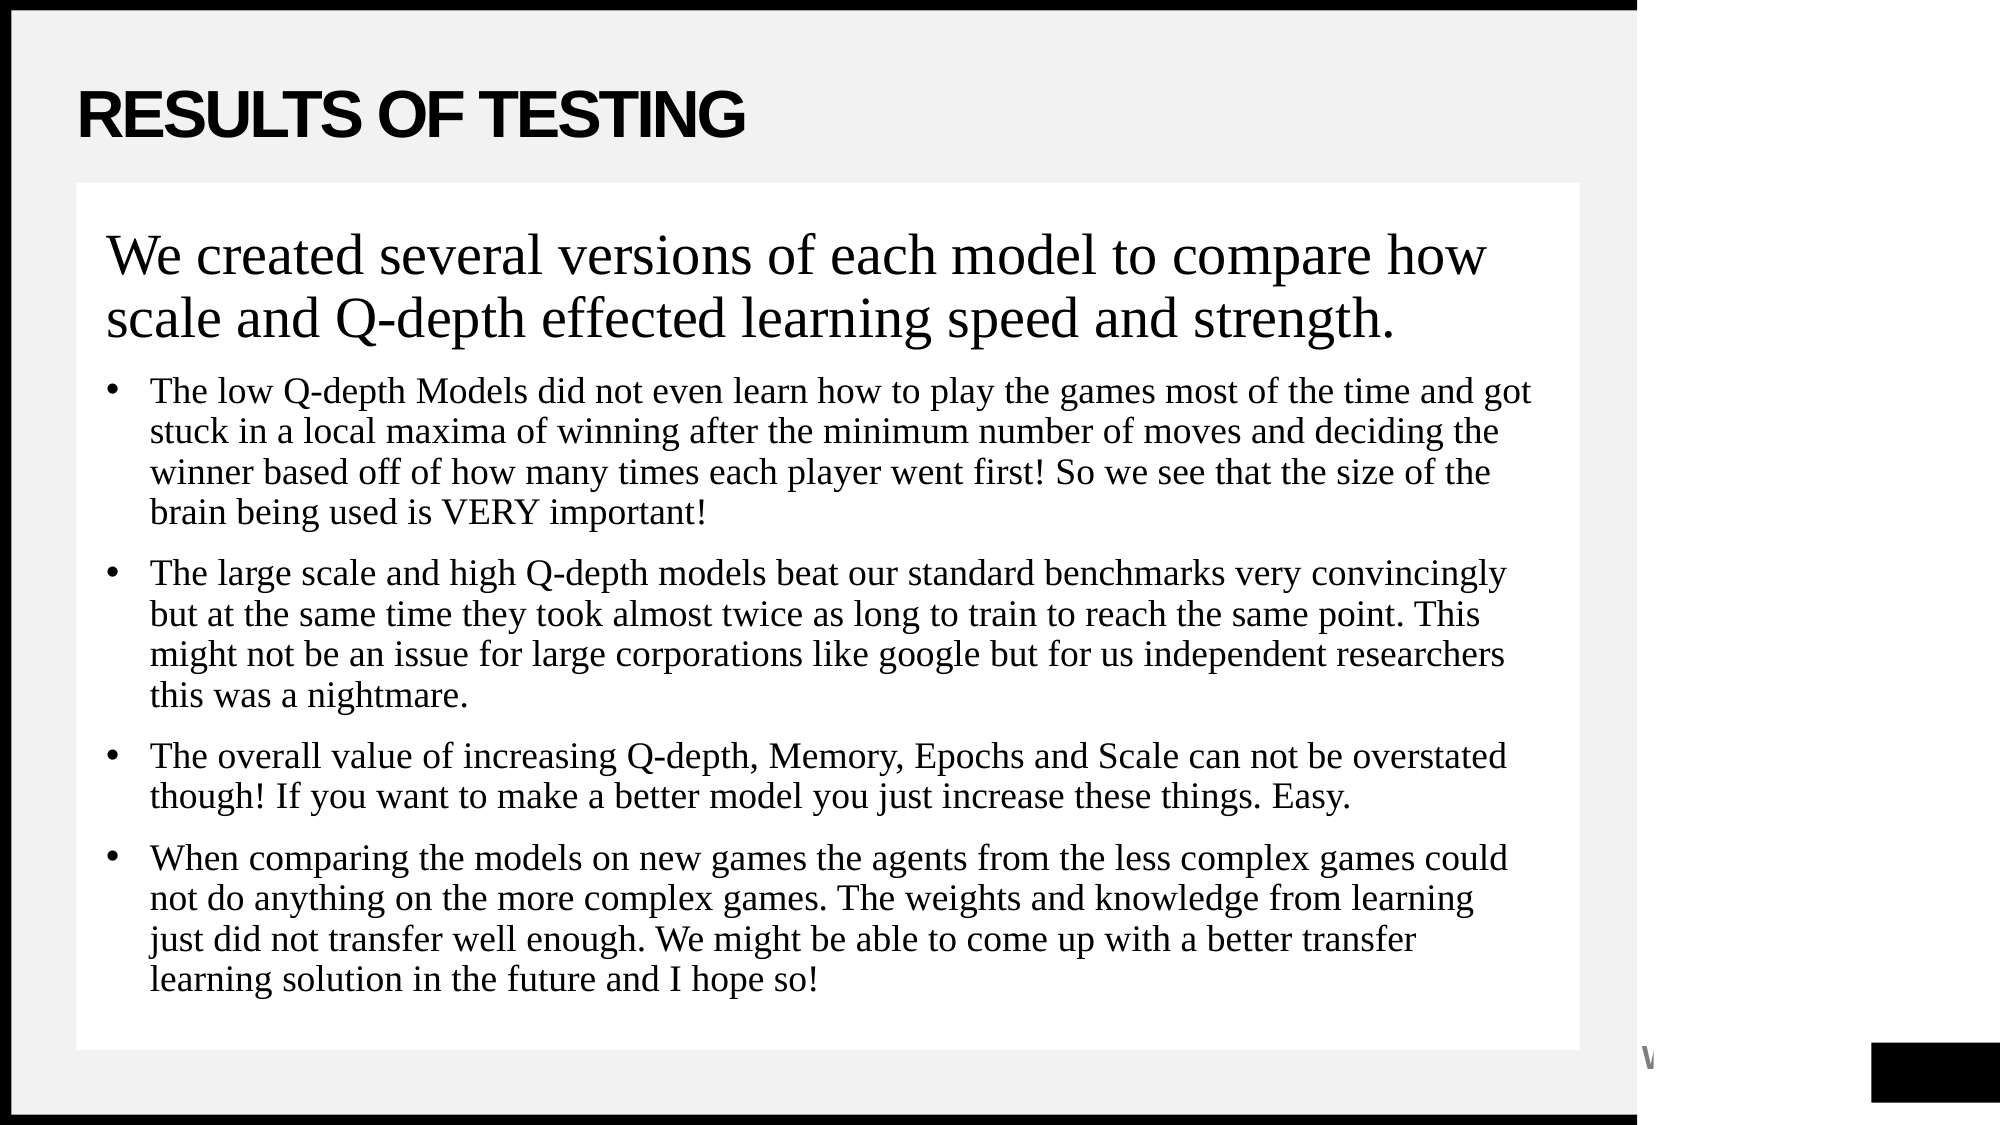

# Results of testing
We created several versions of each model to compare how scale and Q-depth effected learning speed and strength.
The low Q-depth Models did not even learn how to play the games most of the time and got stuck in a local maxima of winning after the minimum number of moves and deciding the winner based off of how many times each player went first! So we see that the size of the brain being used is VERY important!
The large scale and high Q-depth models beat our standard benchmarks very convincingly but at the same time they took almost twice as long to train to reach the same point. This might not be an issue for large corporations like google but for us independent researchers this was a nightmare.
The overall value of increasing Q-depth, Memory, Epochs and Scale can not be overstated though! If you want to make a better model you just increase these things. Easy.
When comparing the models on new games the agents from the less complex games could not do anything on the more complex games. The weights and knowledge from learning just did not transfer well enough. We might be able to come up with a better transfer learning solution in the future and I hope so!